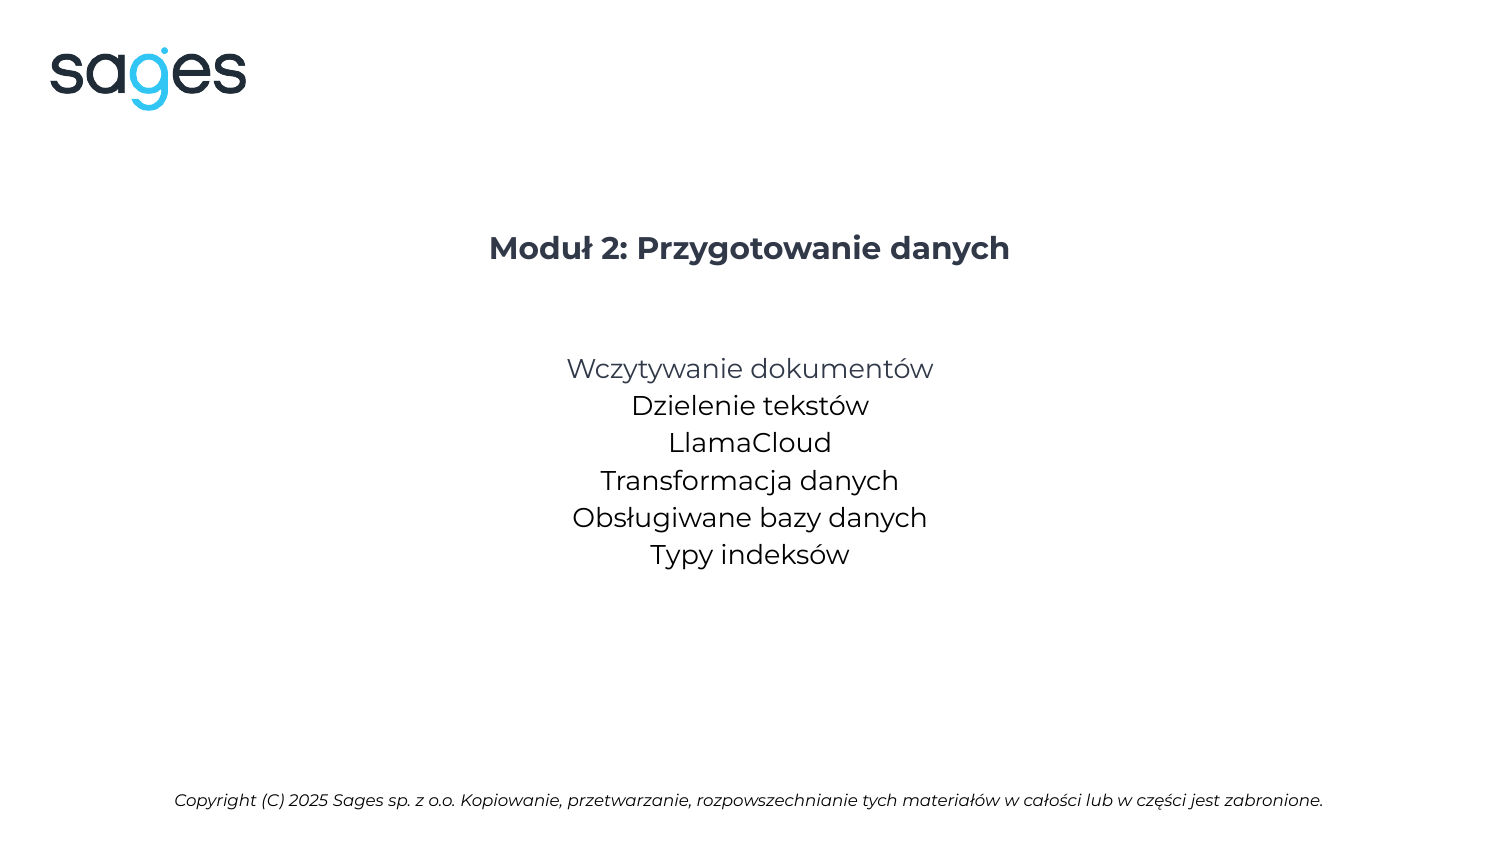

Moduł 2: Przygotowanie danych
Wczytywanie dokumentów
Dzielenie tekstów
LlamaCloud
Transformacja danych
Obsługiwane bazy danych
Typy indeksów